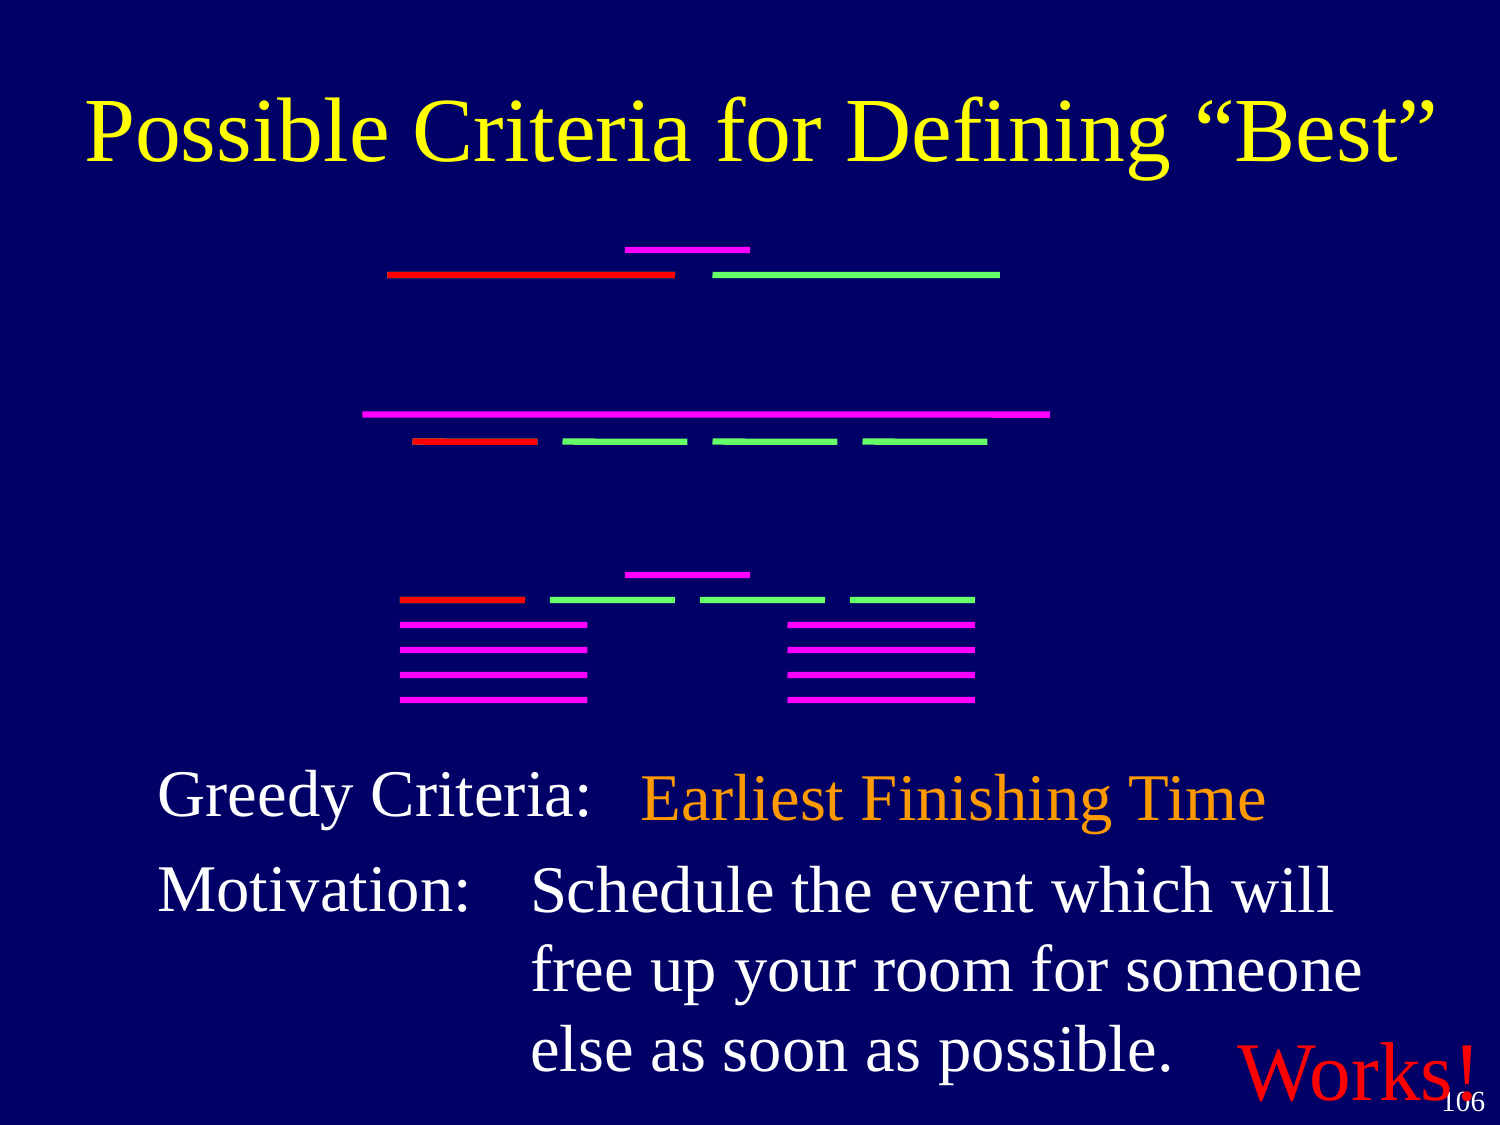

# Possible Criteria for Defining “Best”

Greedy Criteria:
Earliest Finishing Time
Motivation:
Schedule the event which will
free up your room for someone
else as soon as possible.
Works!